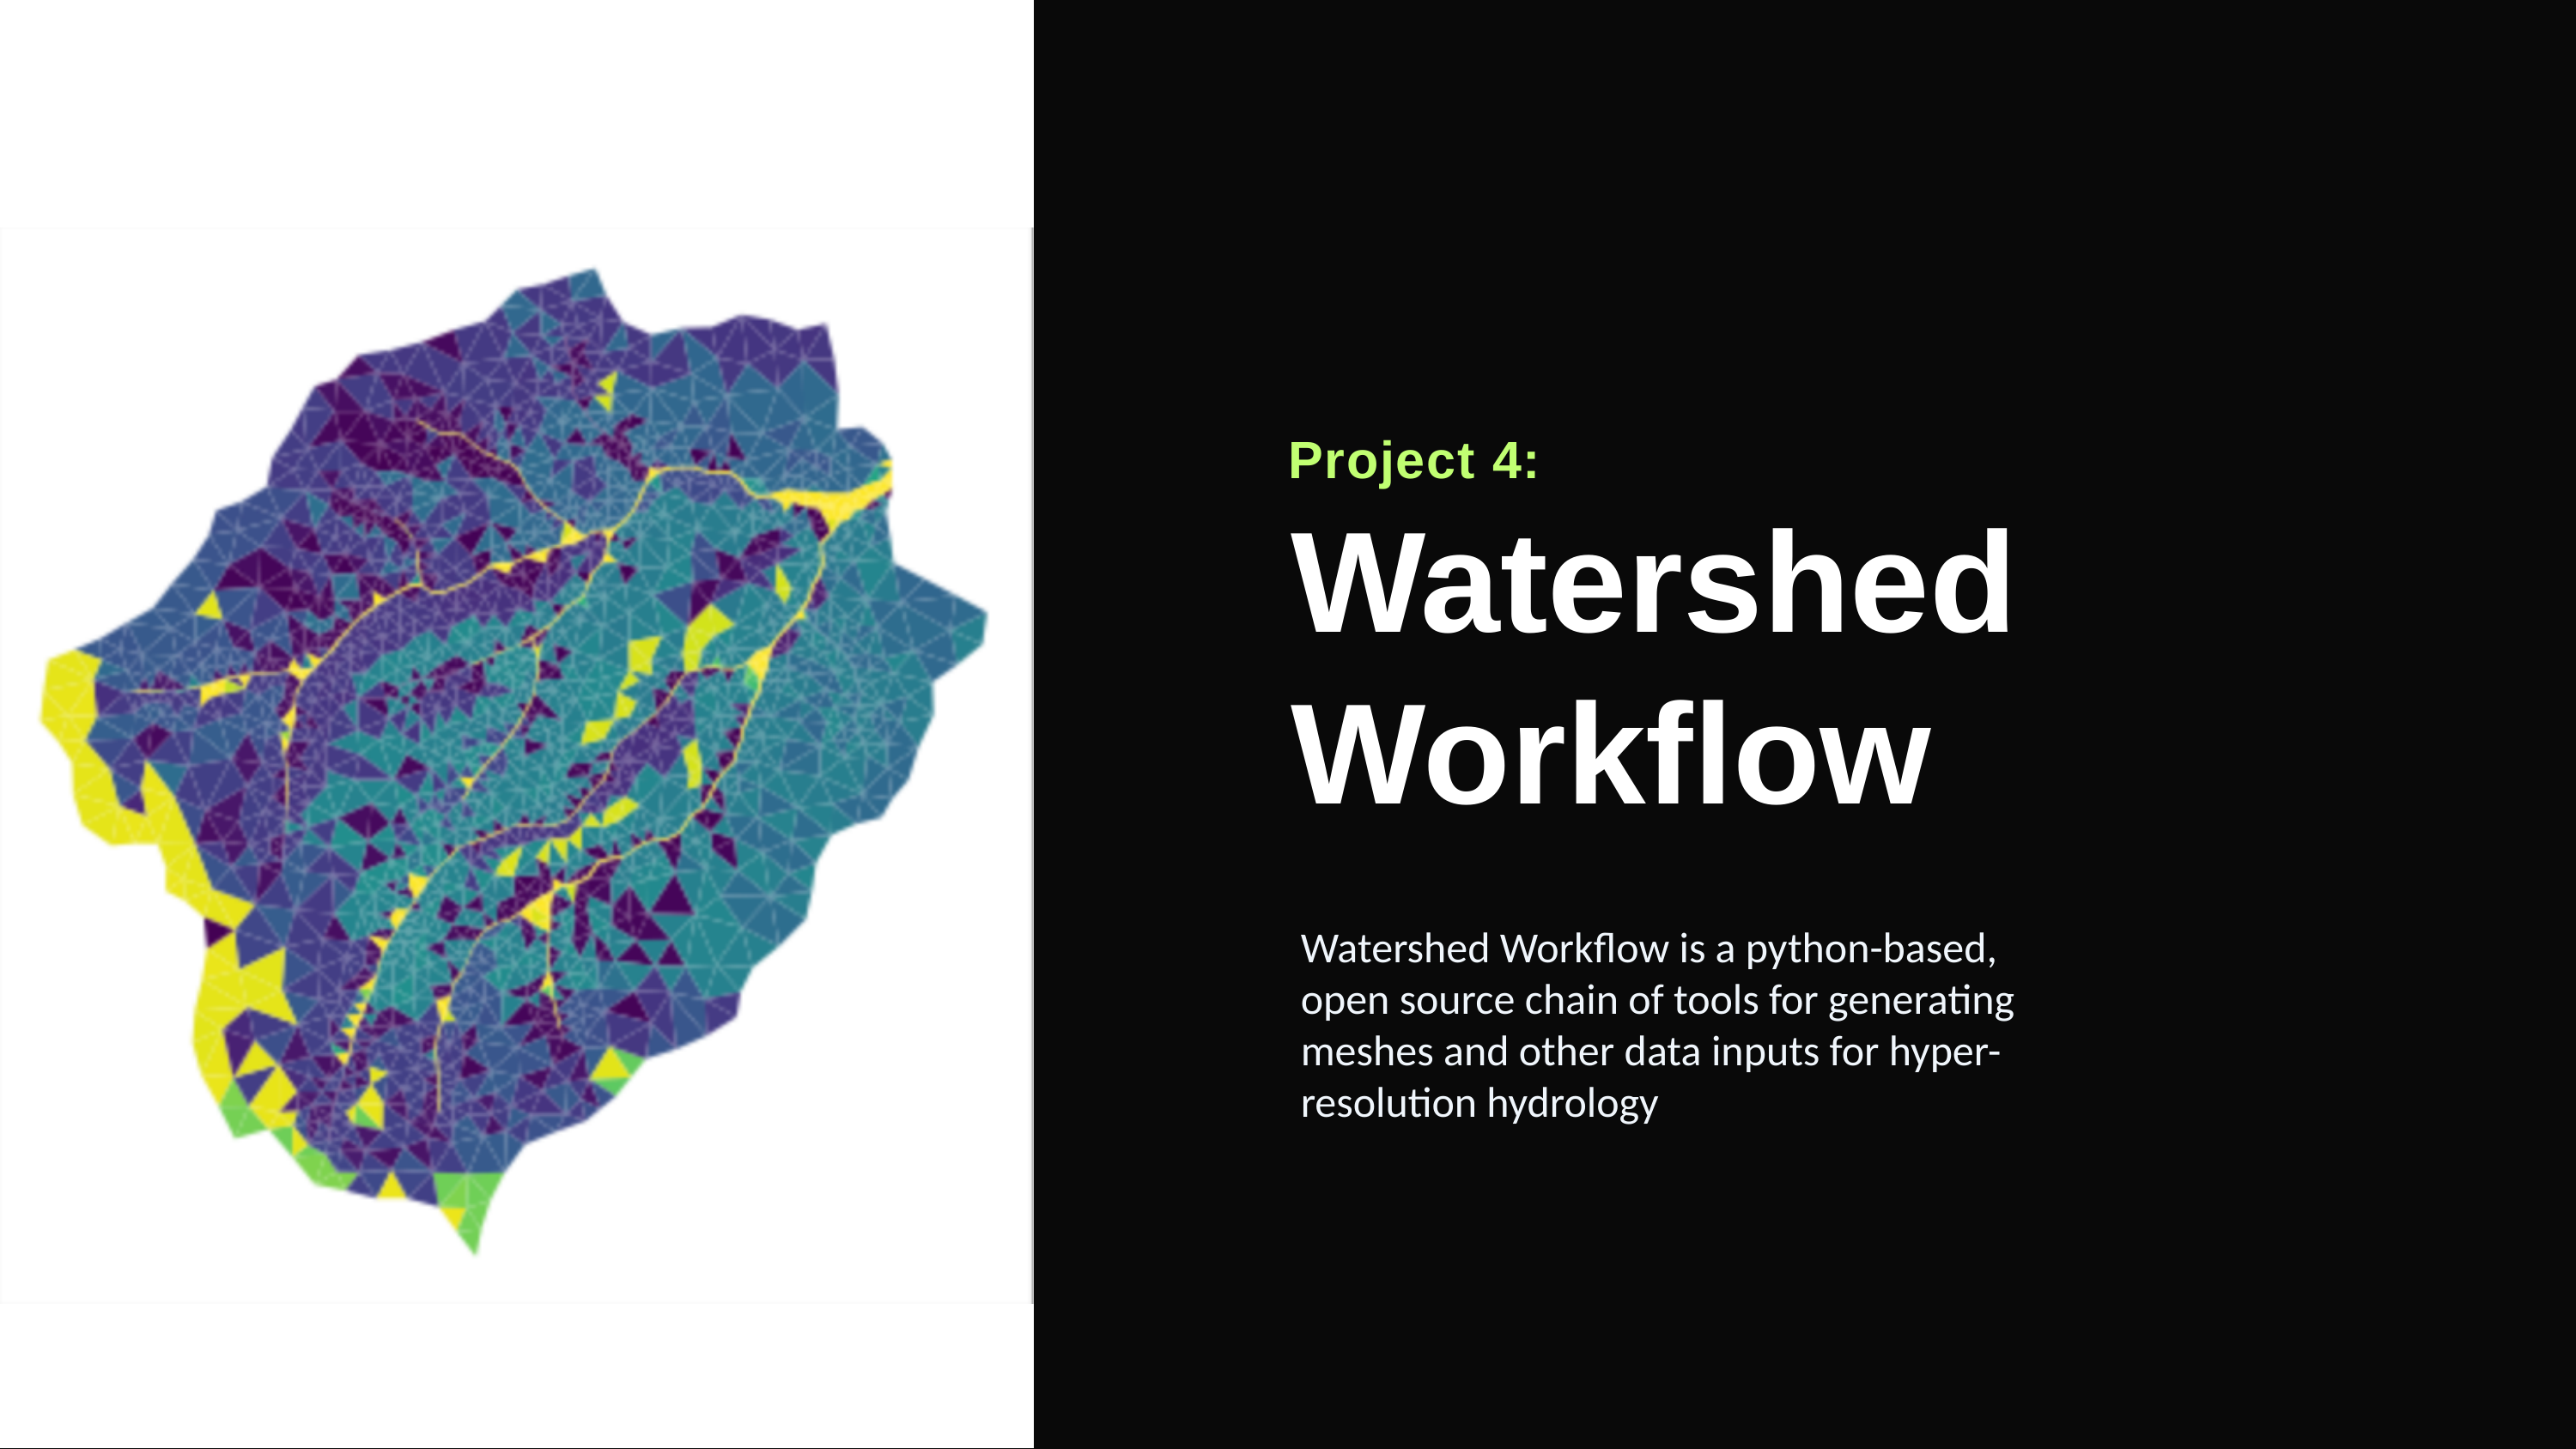

Project 4:
Watershed Workflow
Watershed Workflow is a python-based, open source chain of tools for generating meshes and other data inputs for hyper-resolution hydrology